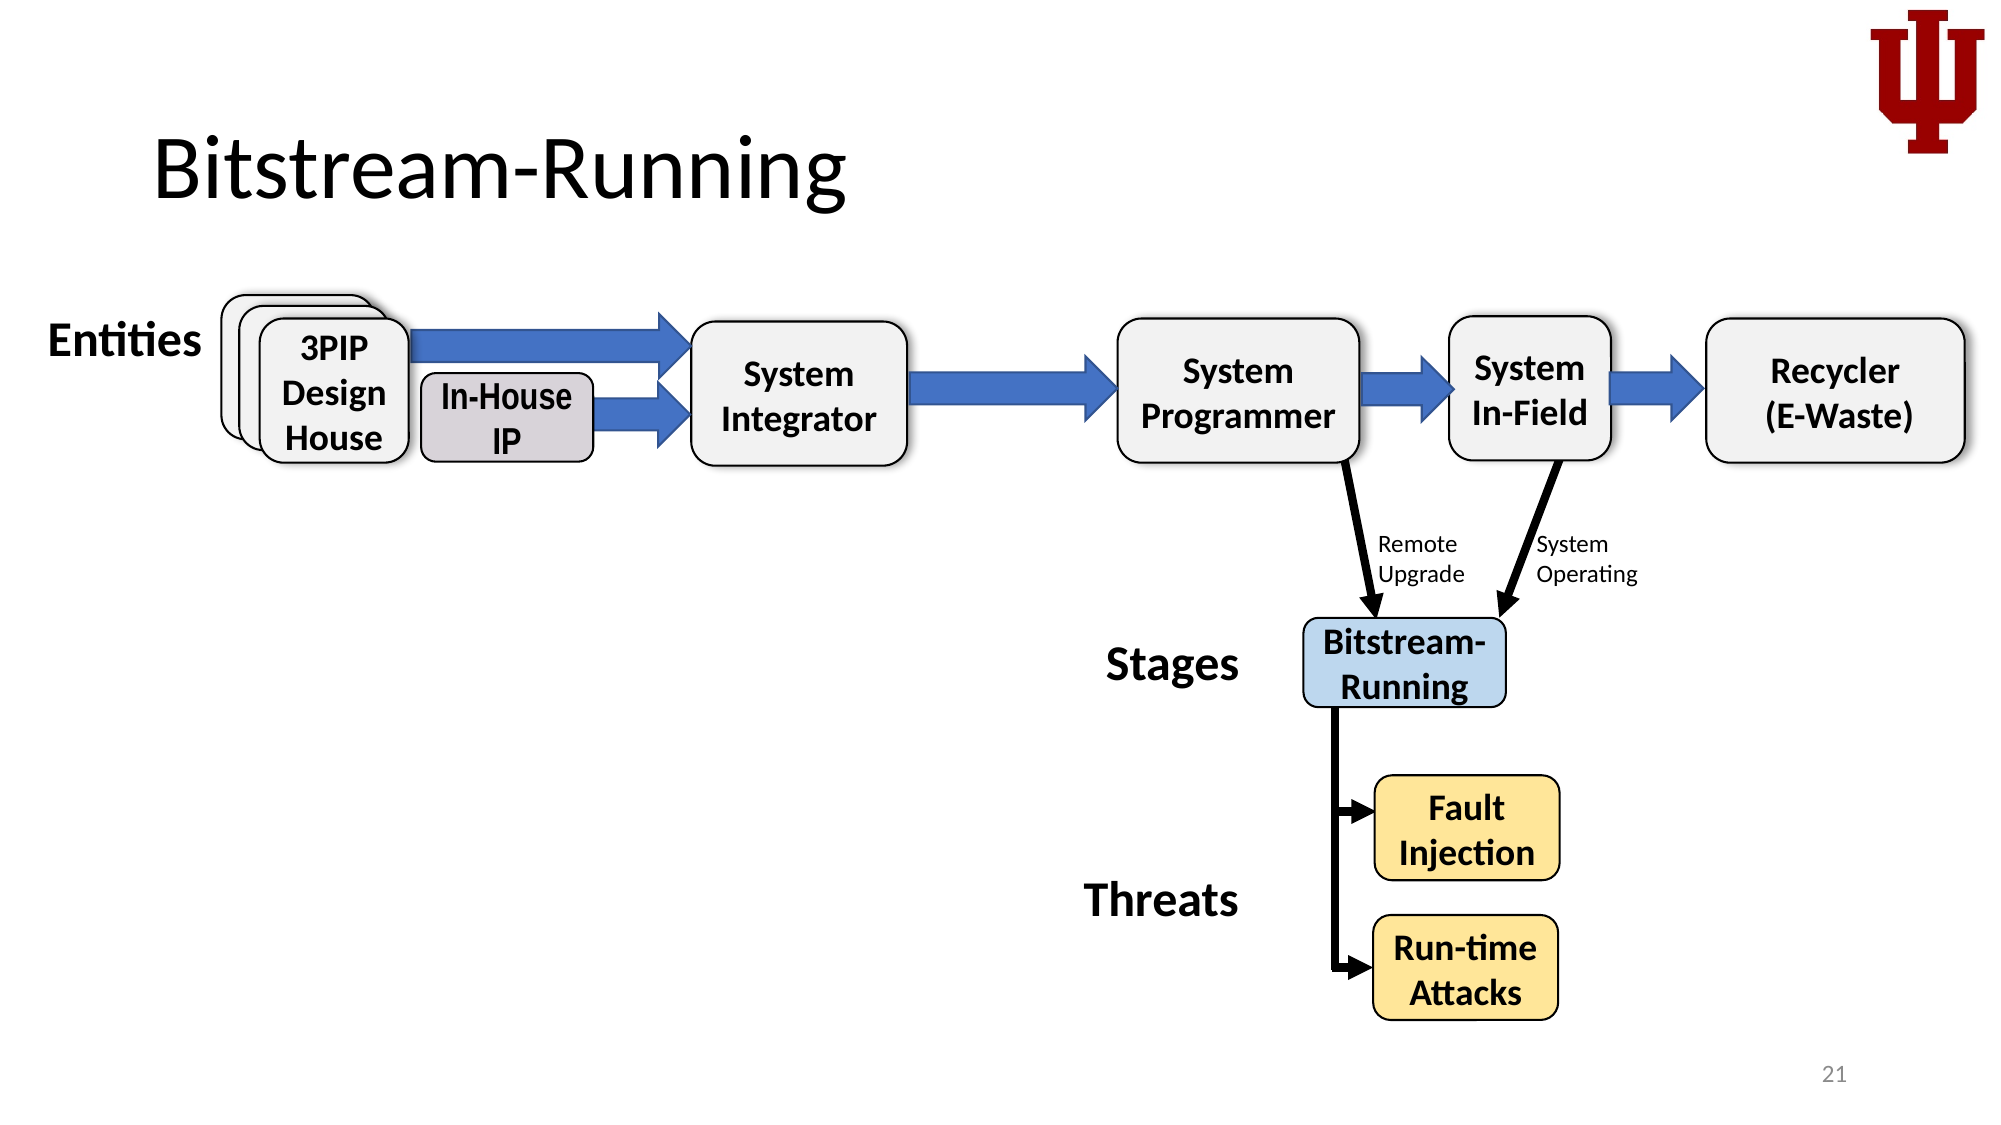

# Bitstream-Running

Entities

System In-Field
3PIP Design
House
System Programmer
Recycler
 (E-Waste)
System Integrator

In-House IP

System Operating
Remote
Upgrade
Bitstream- Running
 Stages
Fault Injection
Threats
Run-time Attacks
21